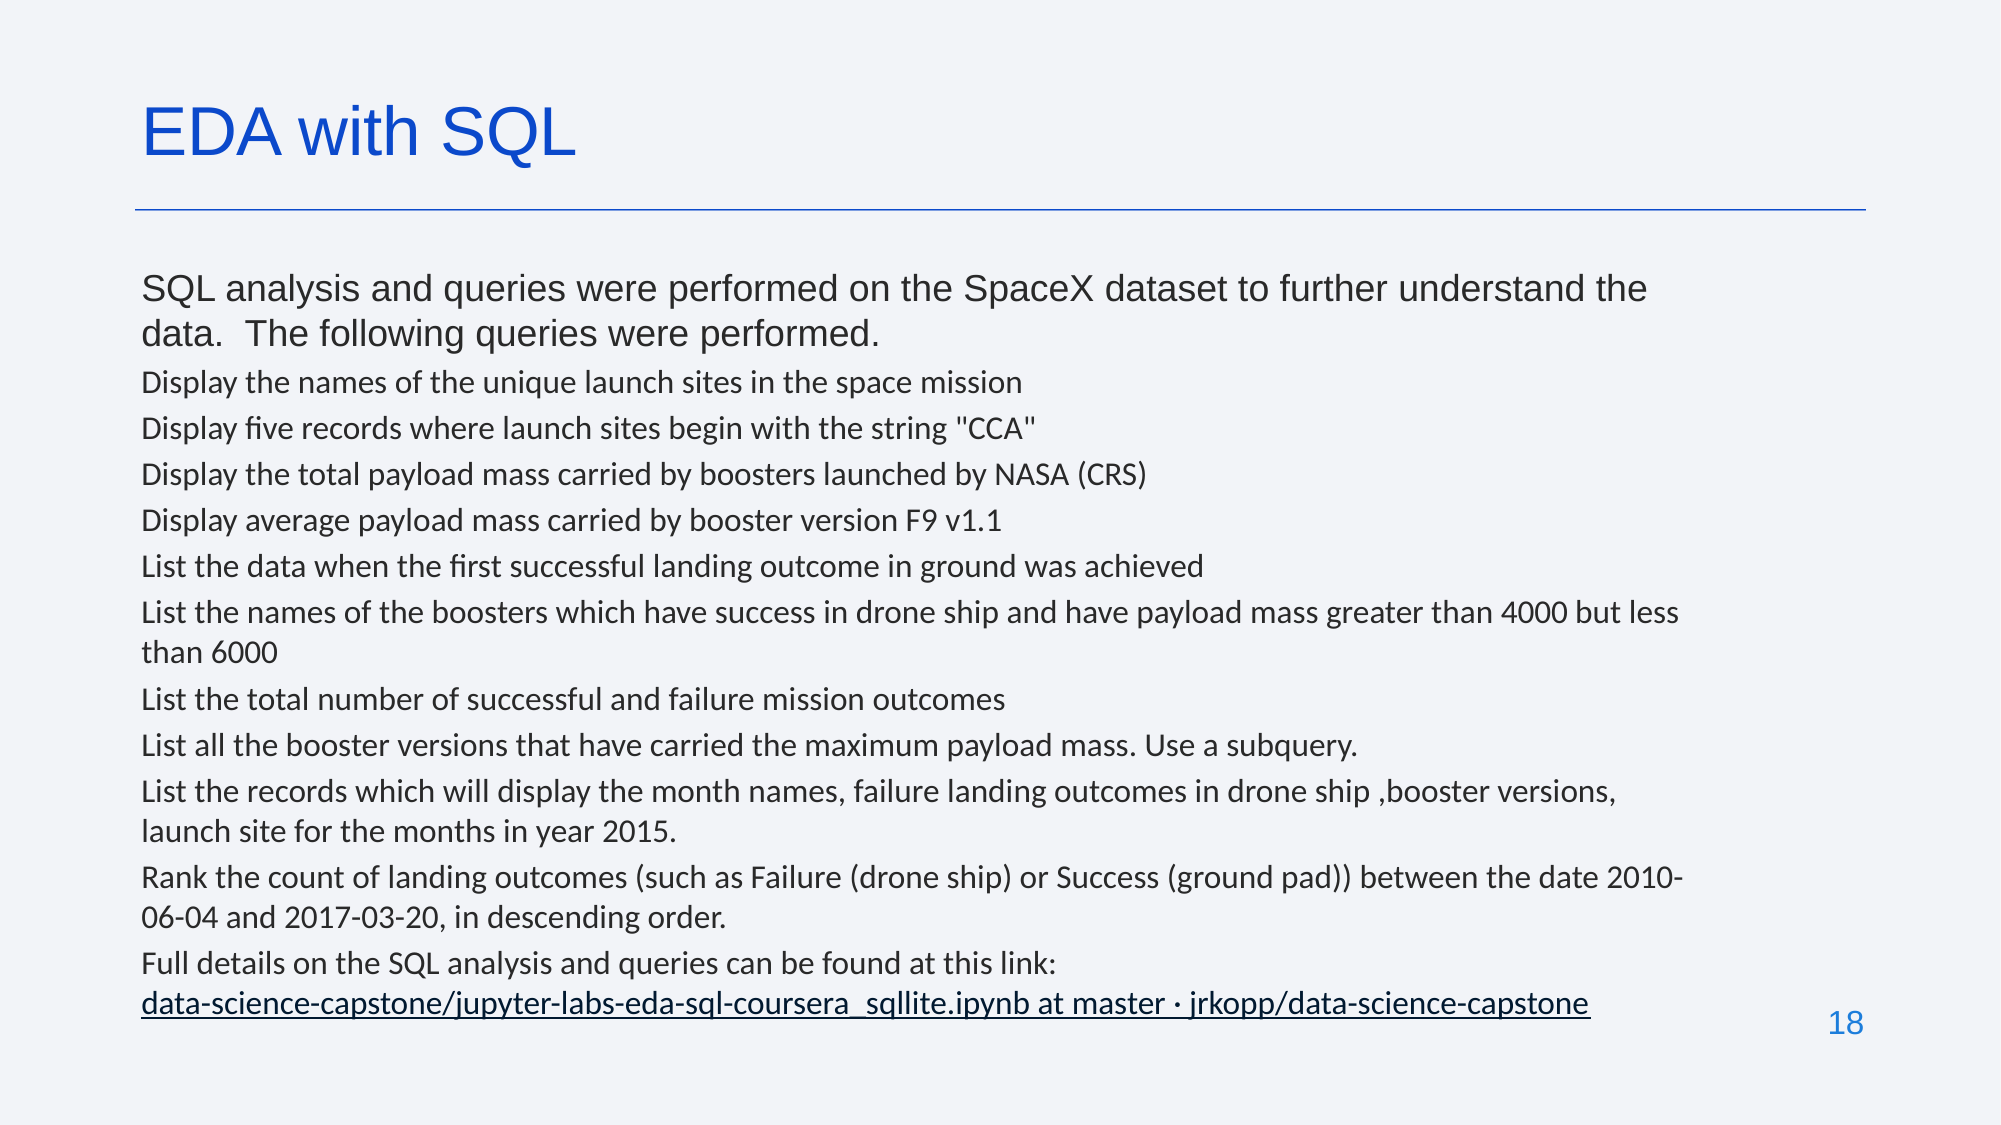

EDA with SQL
SQL analysis and queries were performed on the SpaceX dataset to further understand the data.  The following queries were performed.
Display the names of the unique launch sites in the space mission
Display five records where launch sites begin with the string "CCA"
Display the total payload mass carried by boosters launched by NASA (CRS)
Display average payload mass carried by booster version F9 v1.1
List the data when the first successful landing outcome in ground was achieved
List the names of the boosters which have success in drone ship and have payload mass greater than 4000 but less than 6000
List the total number of successful and failure mission outcomes
List all the booster versions that have carried the maximum payload mass. Use a subquery.
List the records which will display the month names, failure landing outcomes in drone ship ,booster versions, launch site for the months in year 2015.
Rank the count of landing outcomes (such as Failure (drone ship) or Success (ground pad)) between the date 2010-06-04 and 2017-03-20, in descending order.
Full details on the SQL analysis and queries can be found at this link: data-science-capstone/jupyter-labs-eda-sql-coursera_sqllite.ipynb at master · jrkopp/data-science-capstone

18